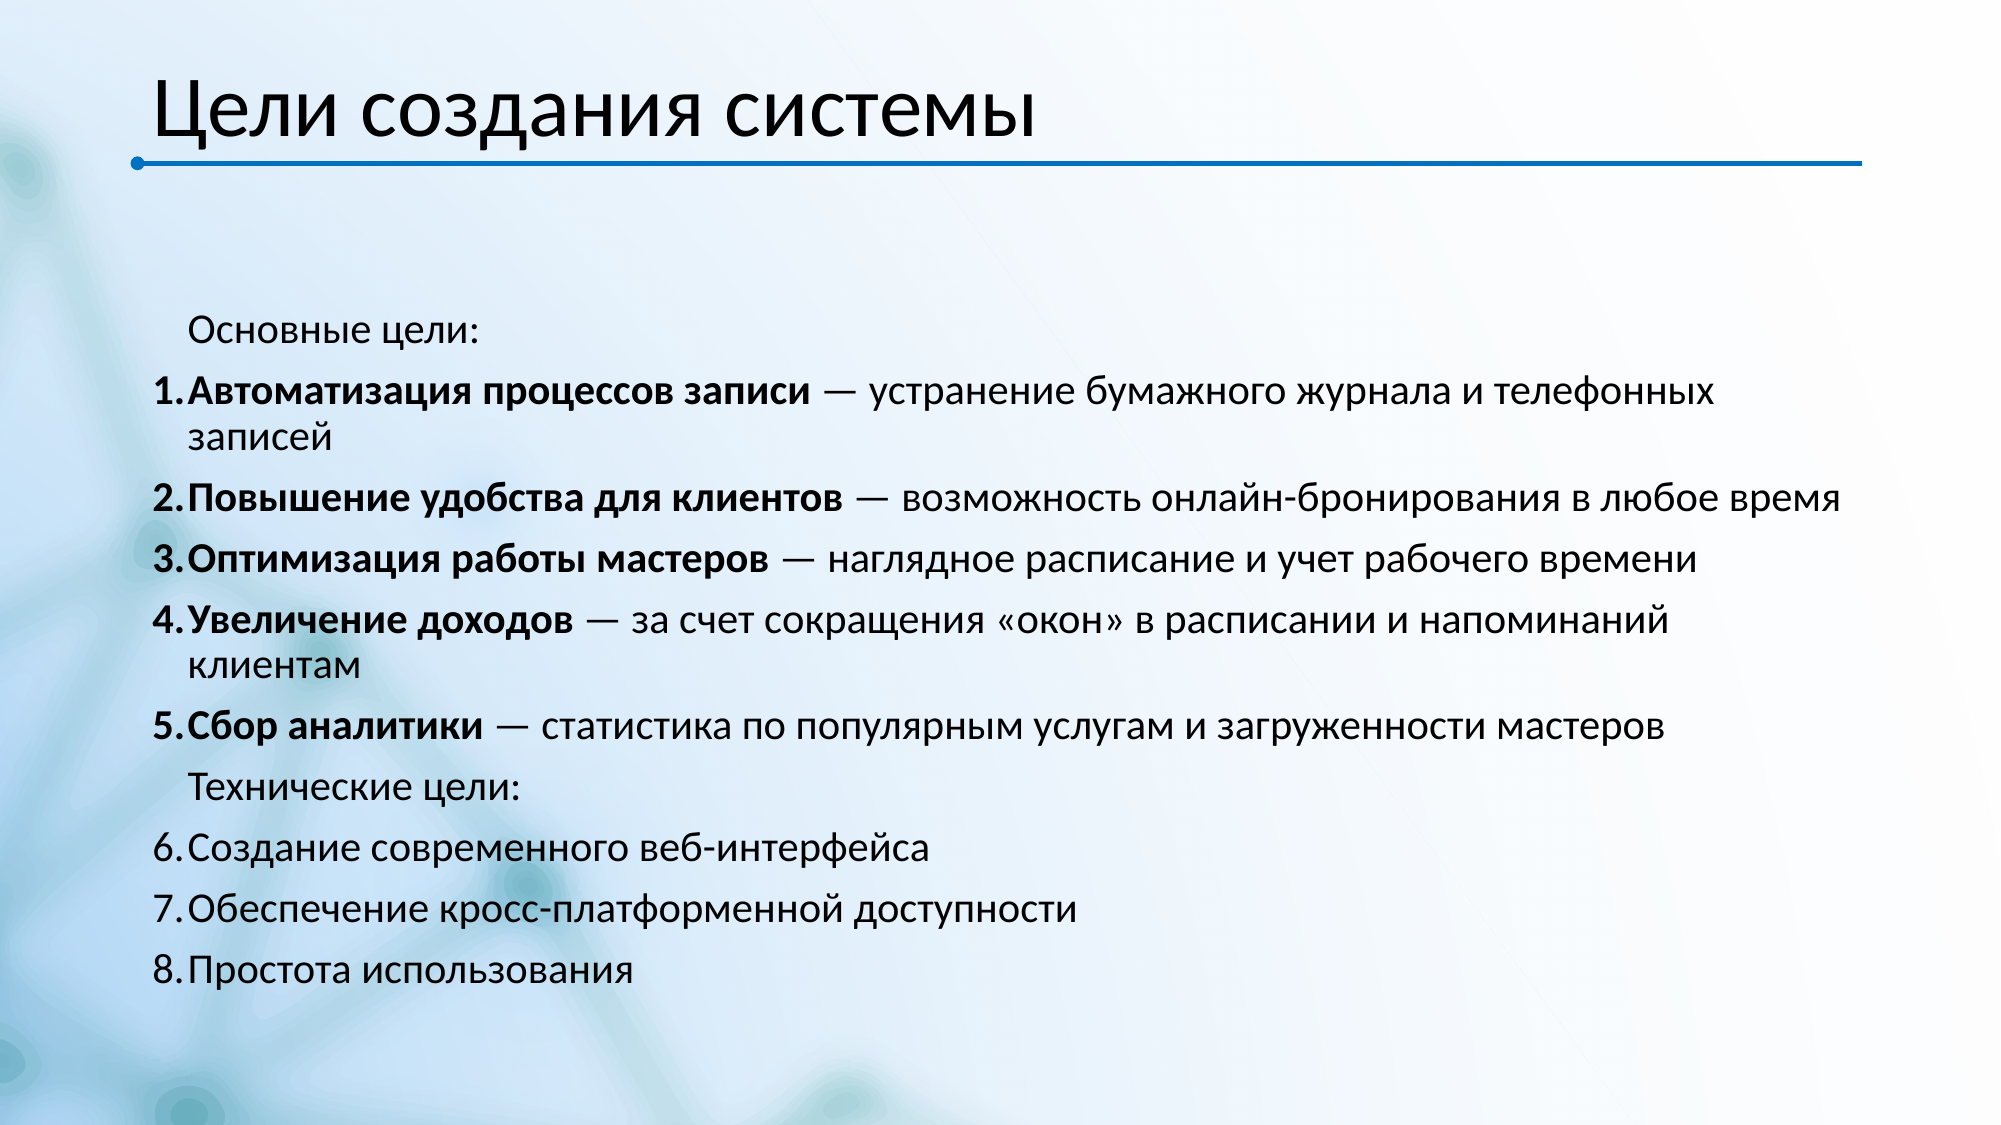

# Цели создания системы
	Основные цели:
Автоматизация процессов записи — устранение бумажного журнала и телефонных записей
Повышение удобства для клиентов — возможность онлайн-бронирования в любое время
Оптимизация работы мастеров — наглядное расписание и учет рабочего времени
Увеличение доходов — за счет сокращения «окон» в расписании и напоминаний клиентам
Сбор аналитики — статистика по популярным услугам и загруженности мастеров
	Технические цели:
Создание современного веб-интерфейса
Обеспечение кросс-платформенной доступности
Простота использования